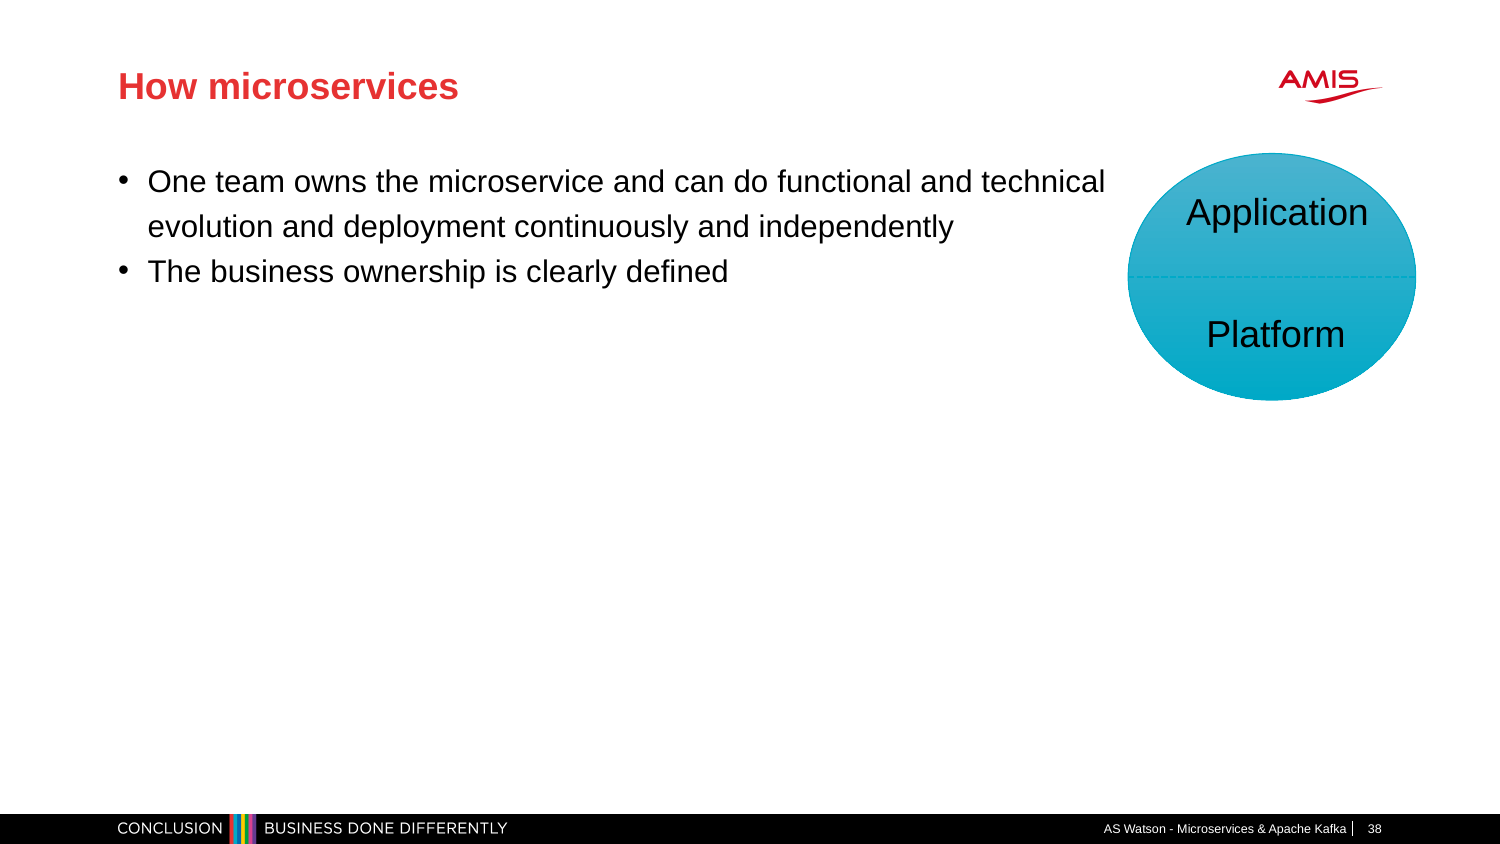

# How microservices
One team owns the microservice and can do functional and technical evolution and deployment continuously and independently
The business ownership is clearly defined

Application
Platform
AS Watson - Microservices & Apache Kafka
38